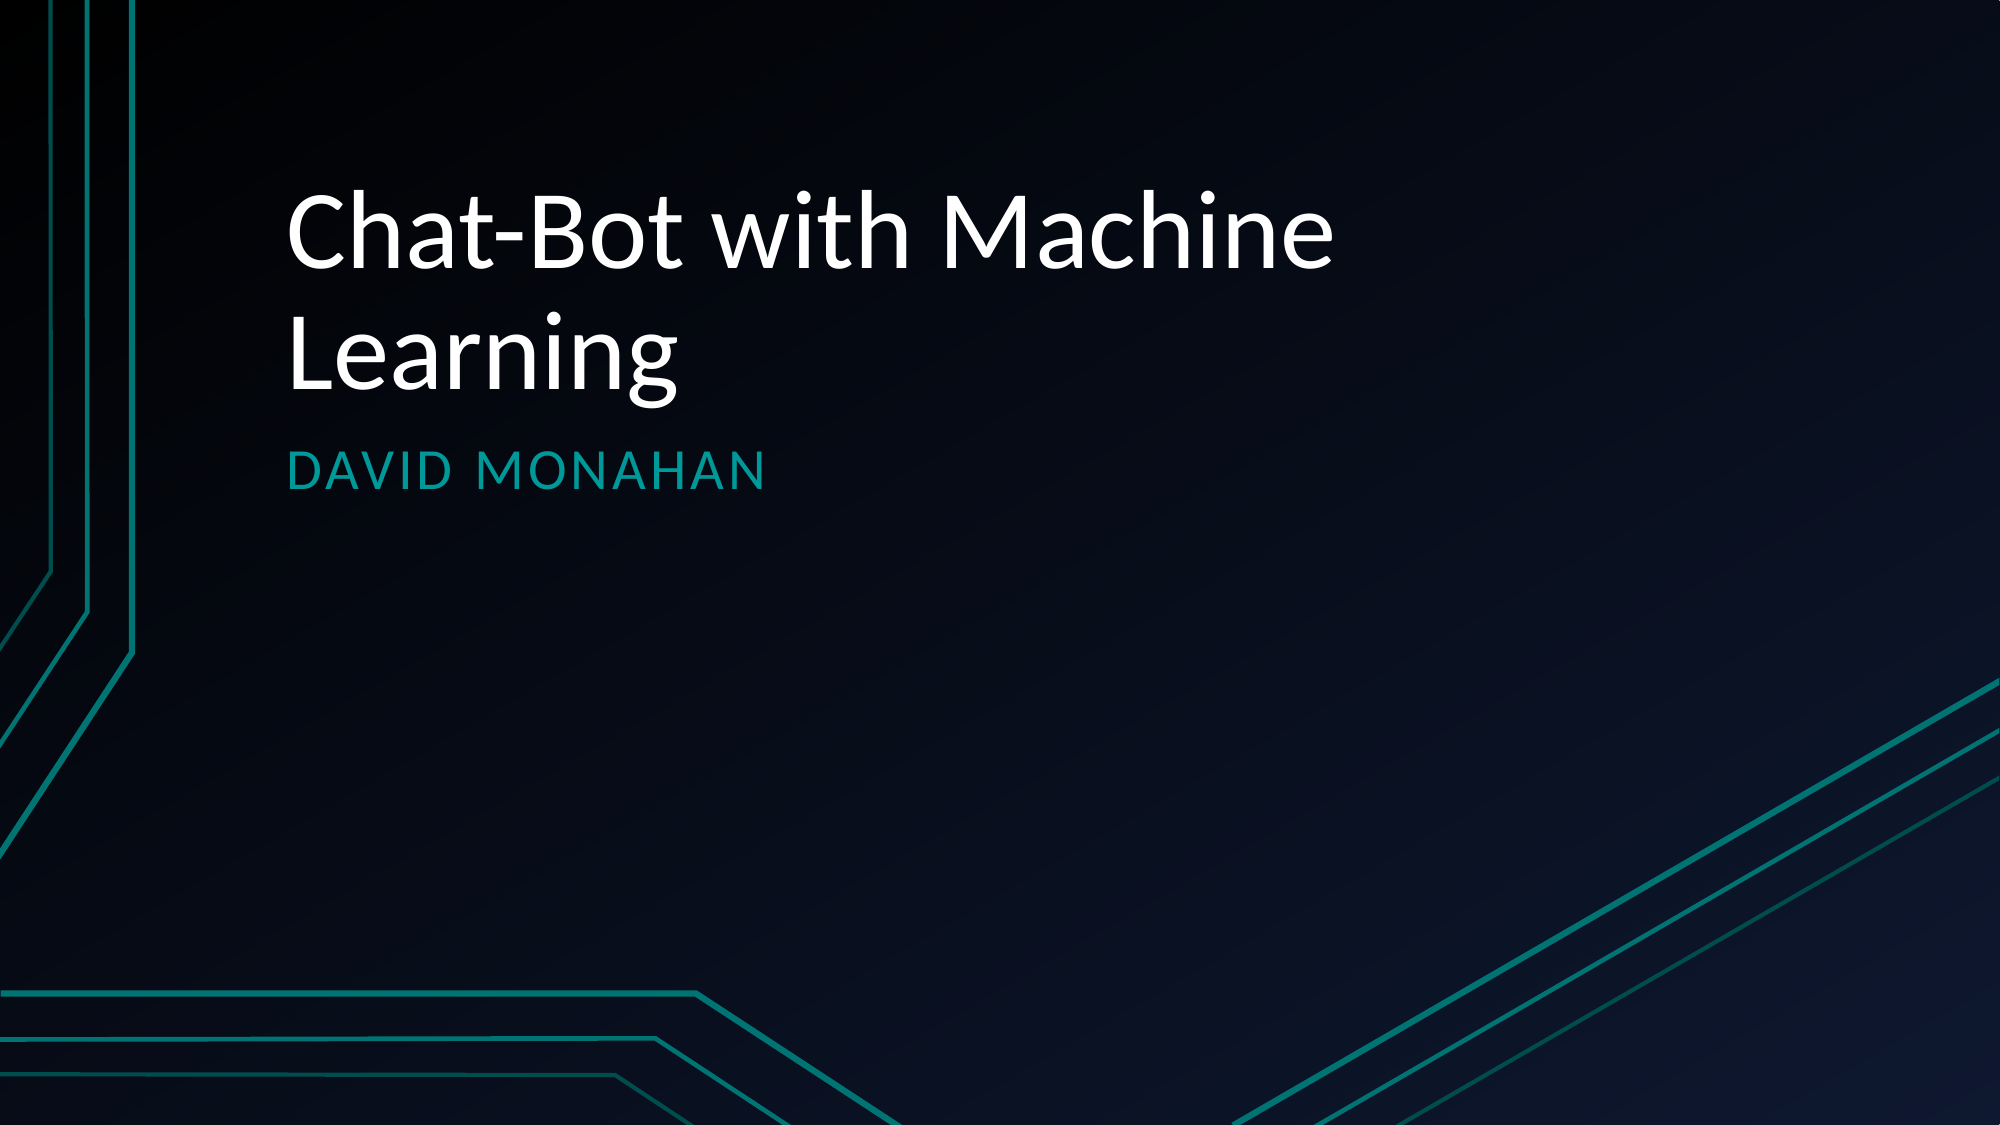

# Chat-Bot with Machine Learning
David Monahan